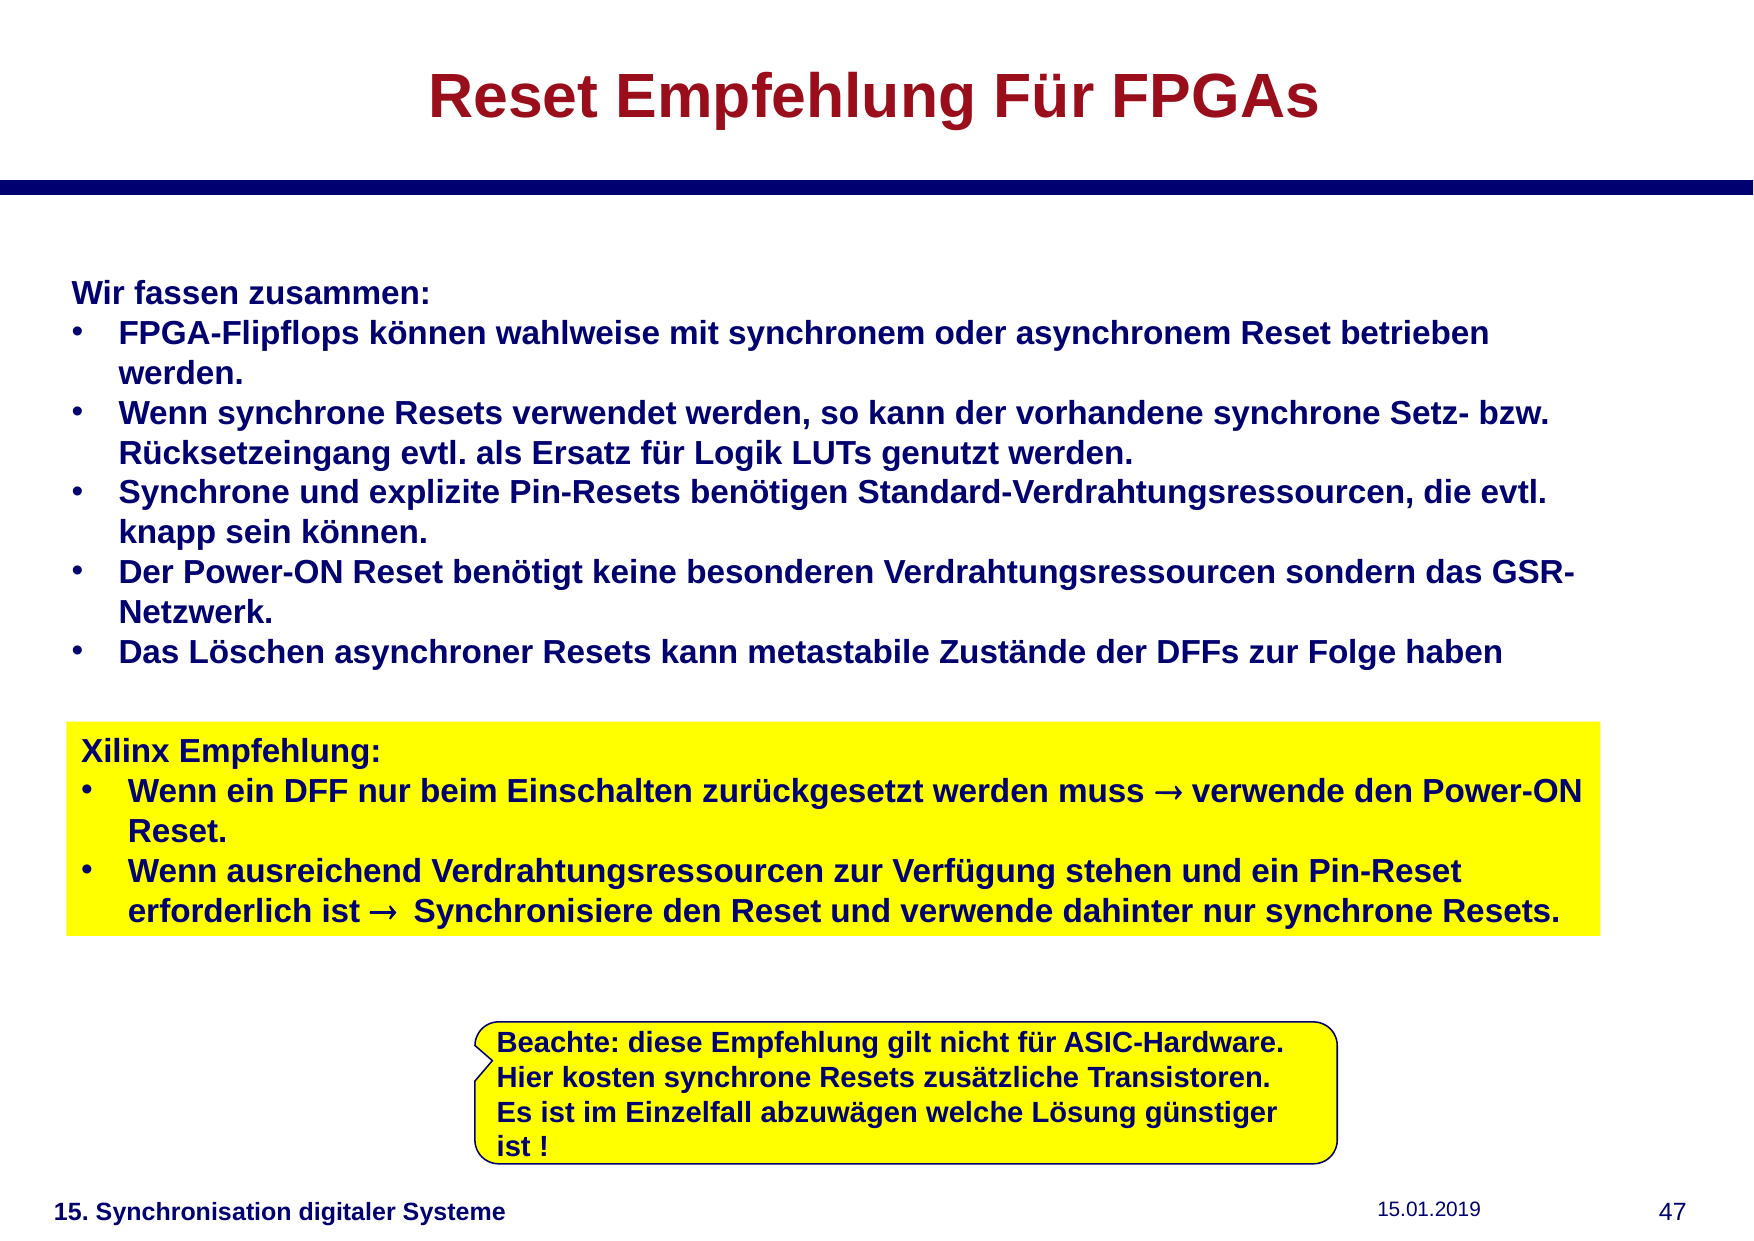

# Reset Empfehlung Für FPGAs
Wir fassen zusammen:
FPGA-Flipflops können wahlweise mit synchronem oder asynchronem Reset betrieben werden.
Wenn synchrone Resets verwendet werden, so kann der vorhandene synchrone Setz- bzw. Rücksetzeingang evtl. als Ersatz für Logik LUTs genutzt werden.
Synchrone und explizite Pin-Resets benötigen Standard-Verdrahtungsressourcen, die evtl. knapp sein können.
Der Power-ON Reset benötigt keine besonderen Verdrahtungsressourcen sondern das GSR-Netzwerk.
Das Löschen asynchroner Resets kann metastabile Zustände der DFFs zur Folge haben

Xilinx Empfehlung:
Wenn ein DFF nur beim Einschalten zurückgesetzt werden muss → verwende den Power-ON Reset.
Wenn ausreichend Verdrahtungsressourcen zur Verfügung stehen und ein Pin-Reset erforderlich ist →  Synchronisiere den Reset und verwende dahinter nur synchrone Resets.
Beachte: diese Empfehlung gilt nicht für ASIC-Hardware. Hier kosten synchrone Resets zusätzliche Transistoren. Es ist im Einzelfall abzuwägen welche Lösung günstiger ist !
15. Synchronisation digitaler Systeme
15.01.2019
47